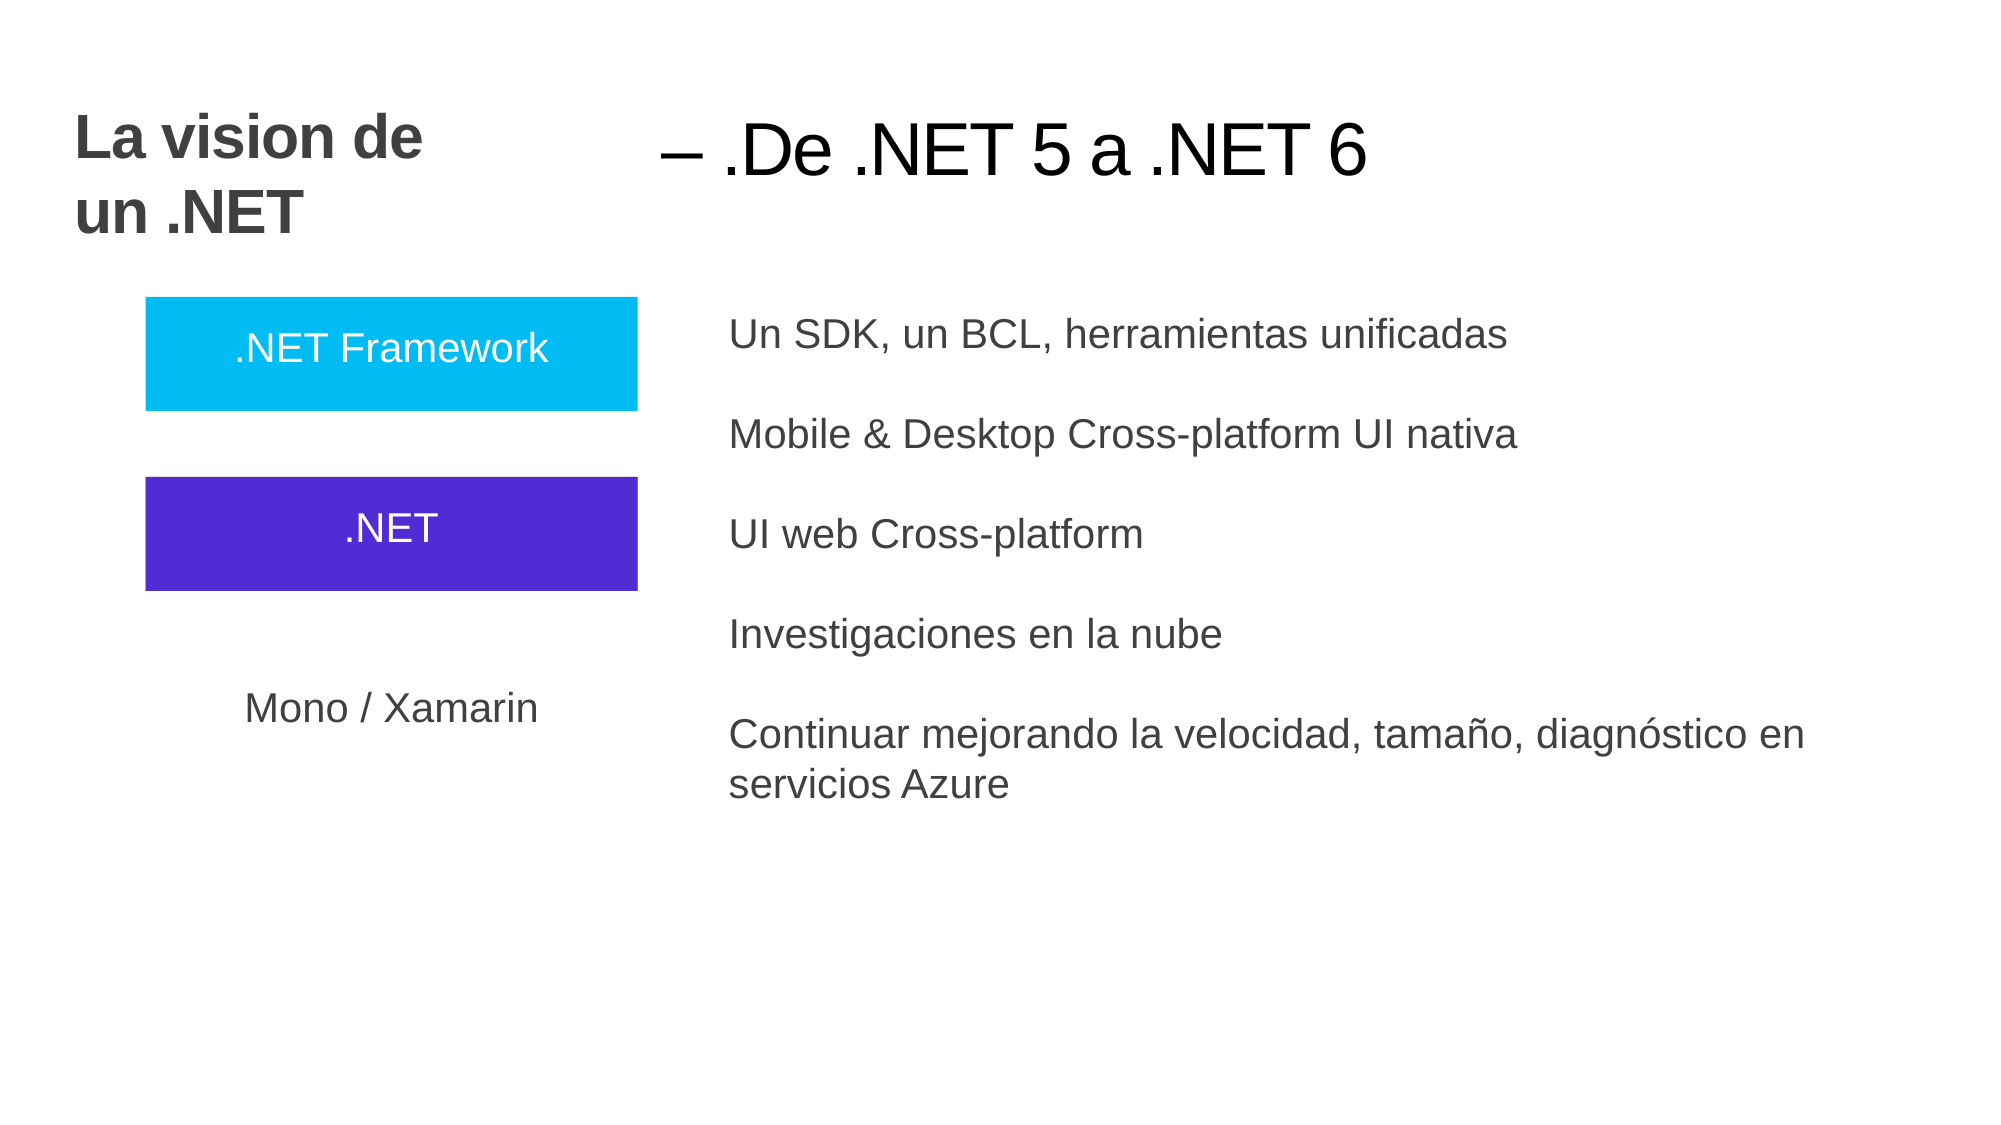

# – .De .NET 5 a .NET 6
La vision de un .NET
.NET Framework
Un SDK, un BCL, herramientas unificadas

Mobile & Desktop Cross-platform UI nativa

UI web Cross-platform

Investigaciones en la nube

Continuar mejorando la velocidad, tamaño, diagnóstico en servicios Azure
.NET
.NET Core
Mono / Xamarin